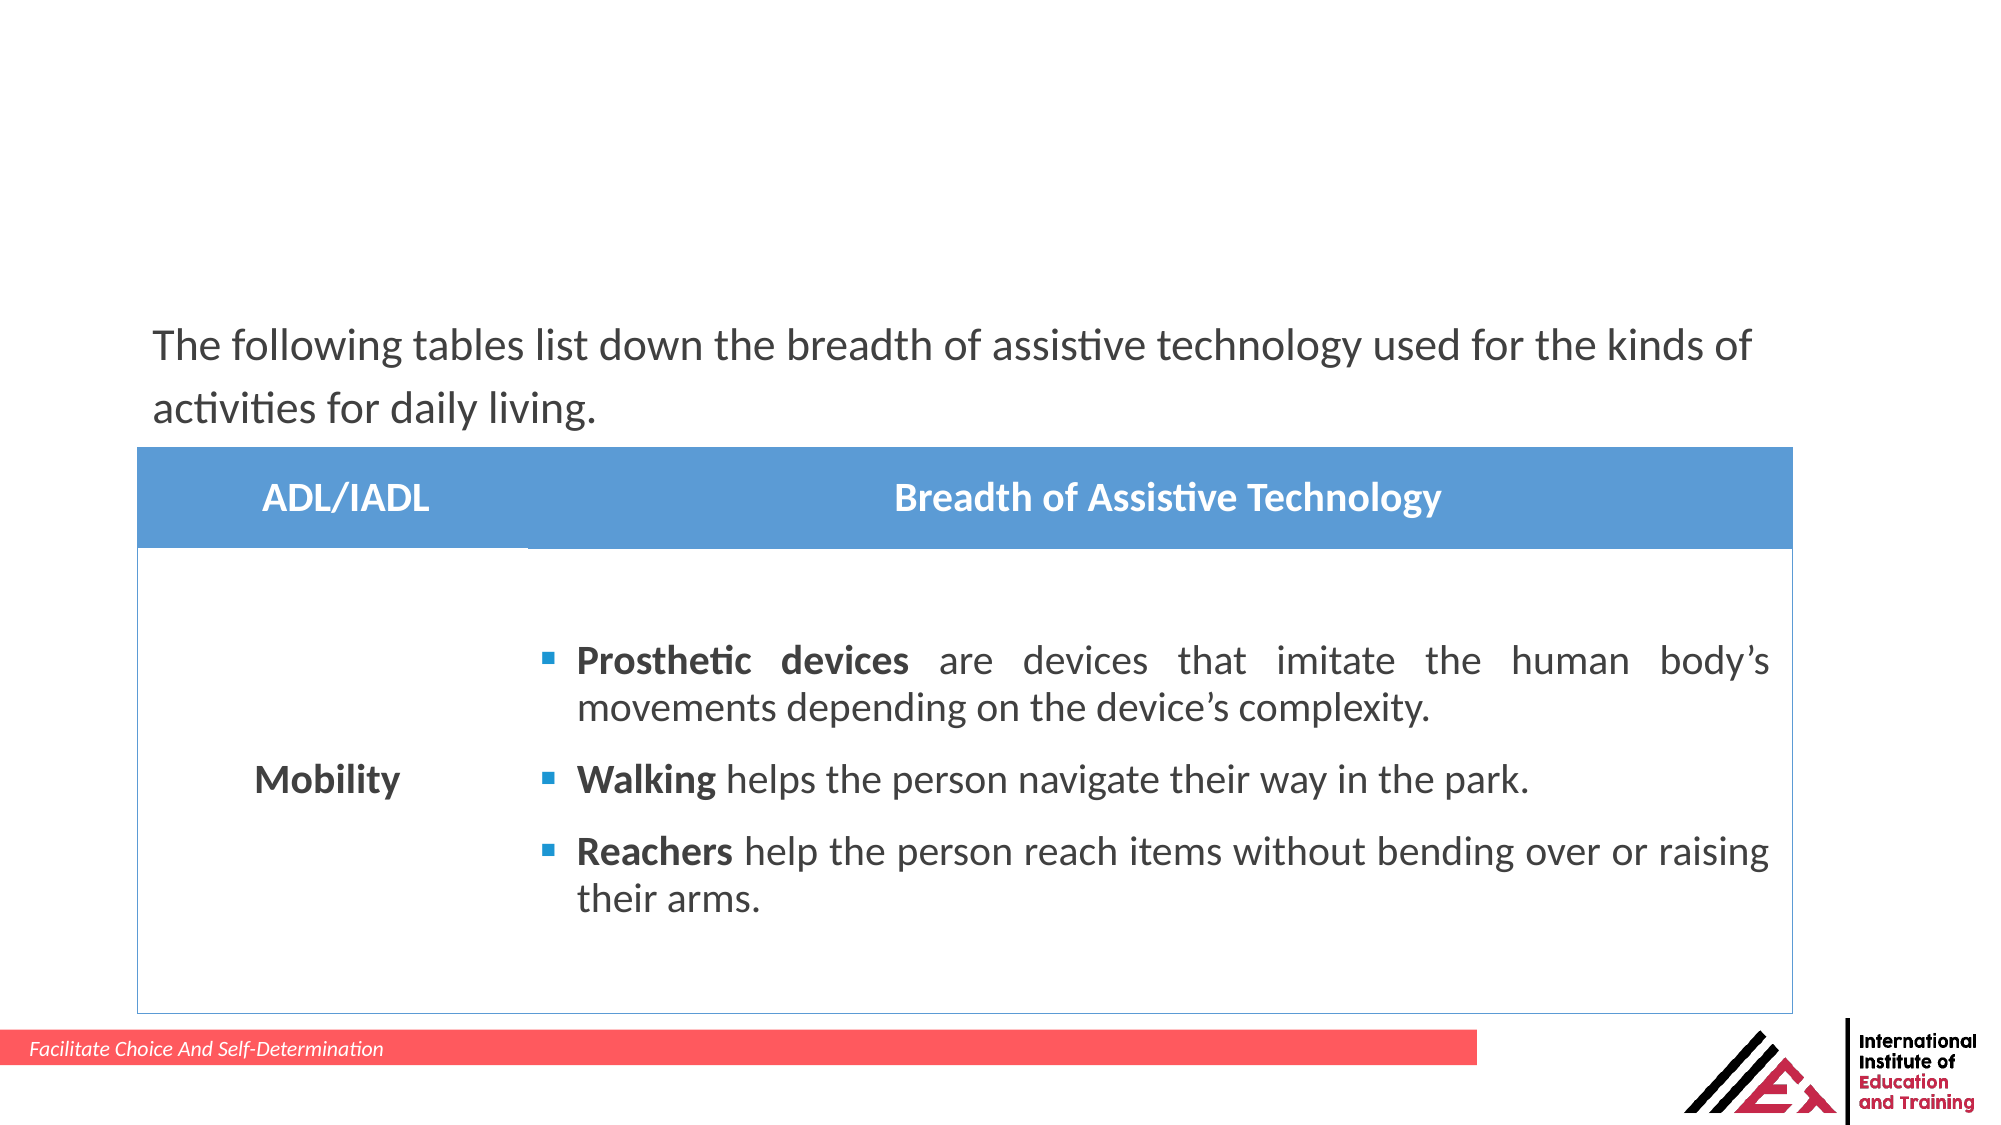

The following tables list down the breadth of assistive technology used for the kinds of activities for daily living.
| ADL/IADL | Breadth of Assistive Technology |
| --- | --- |
| Mobility | Prosthetic devices are devices that imitate the human body’s movements depending on the device’s complexity. Walking helps the person navigate their way in the park. Reachers help the person reach items without bending over or raising their arms. |
Facilitate Choice And Self-Determination